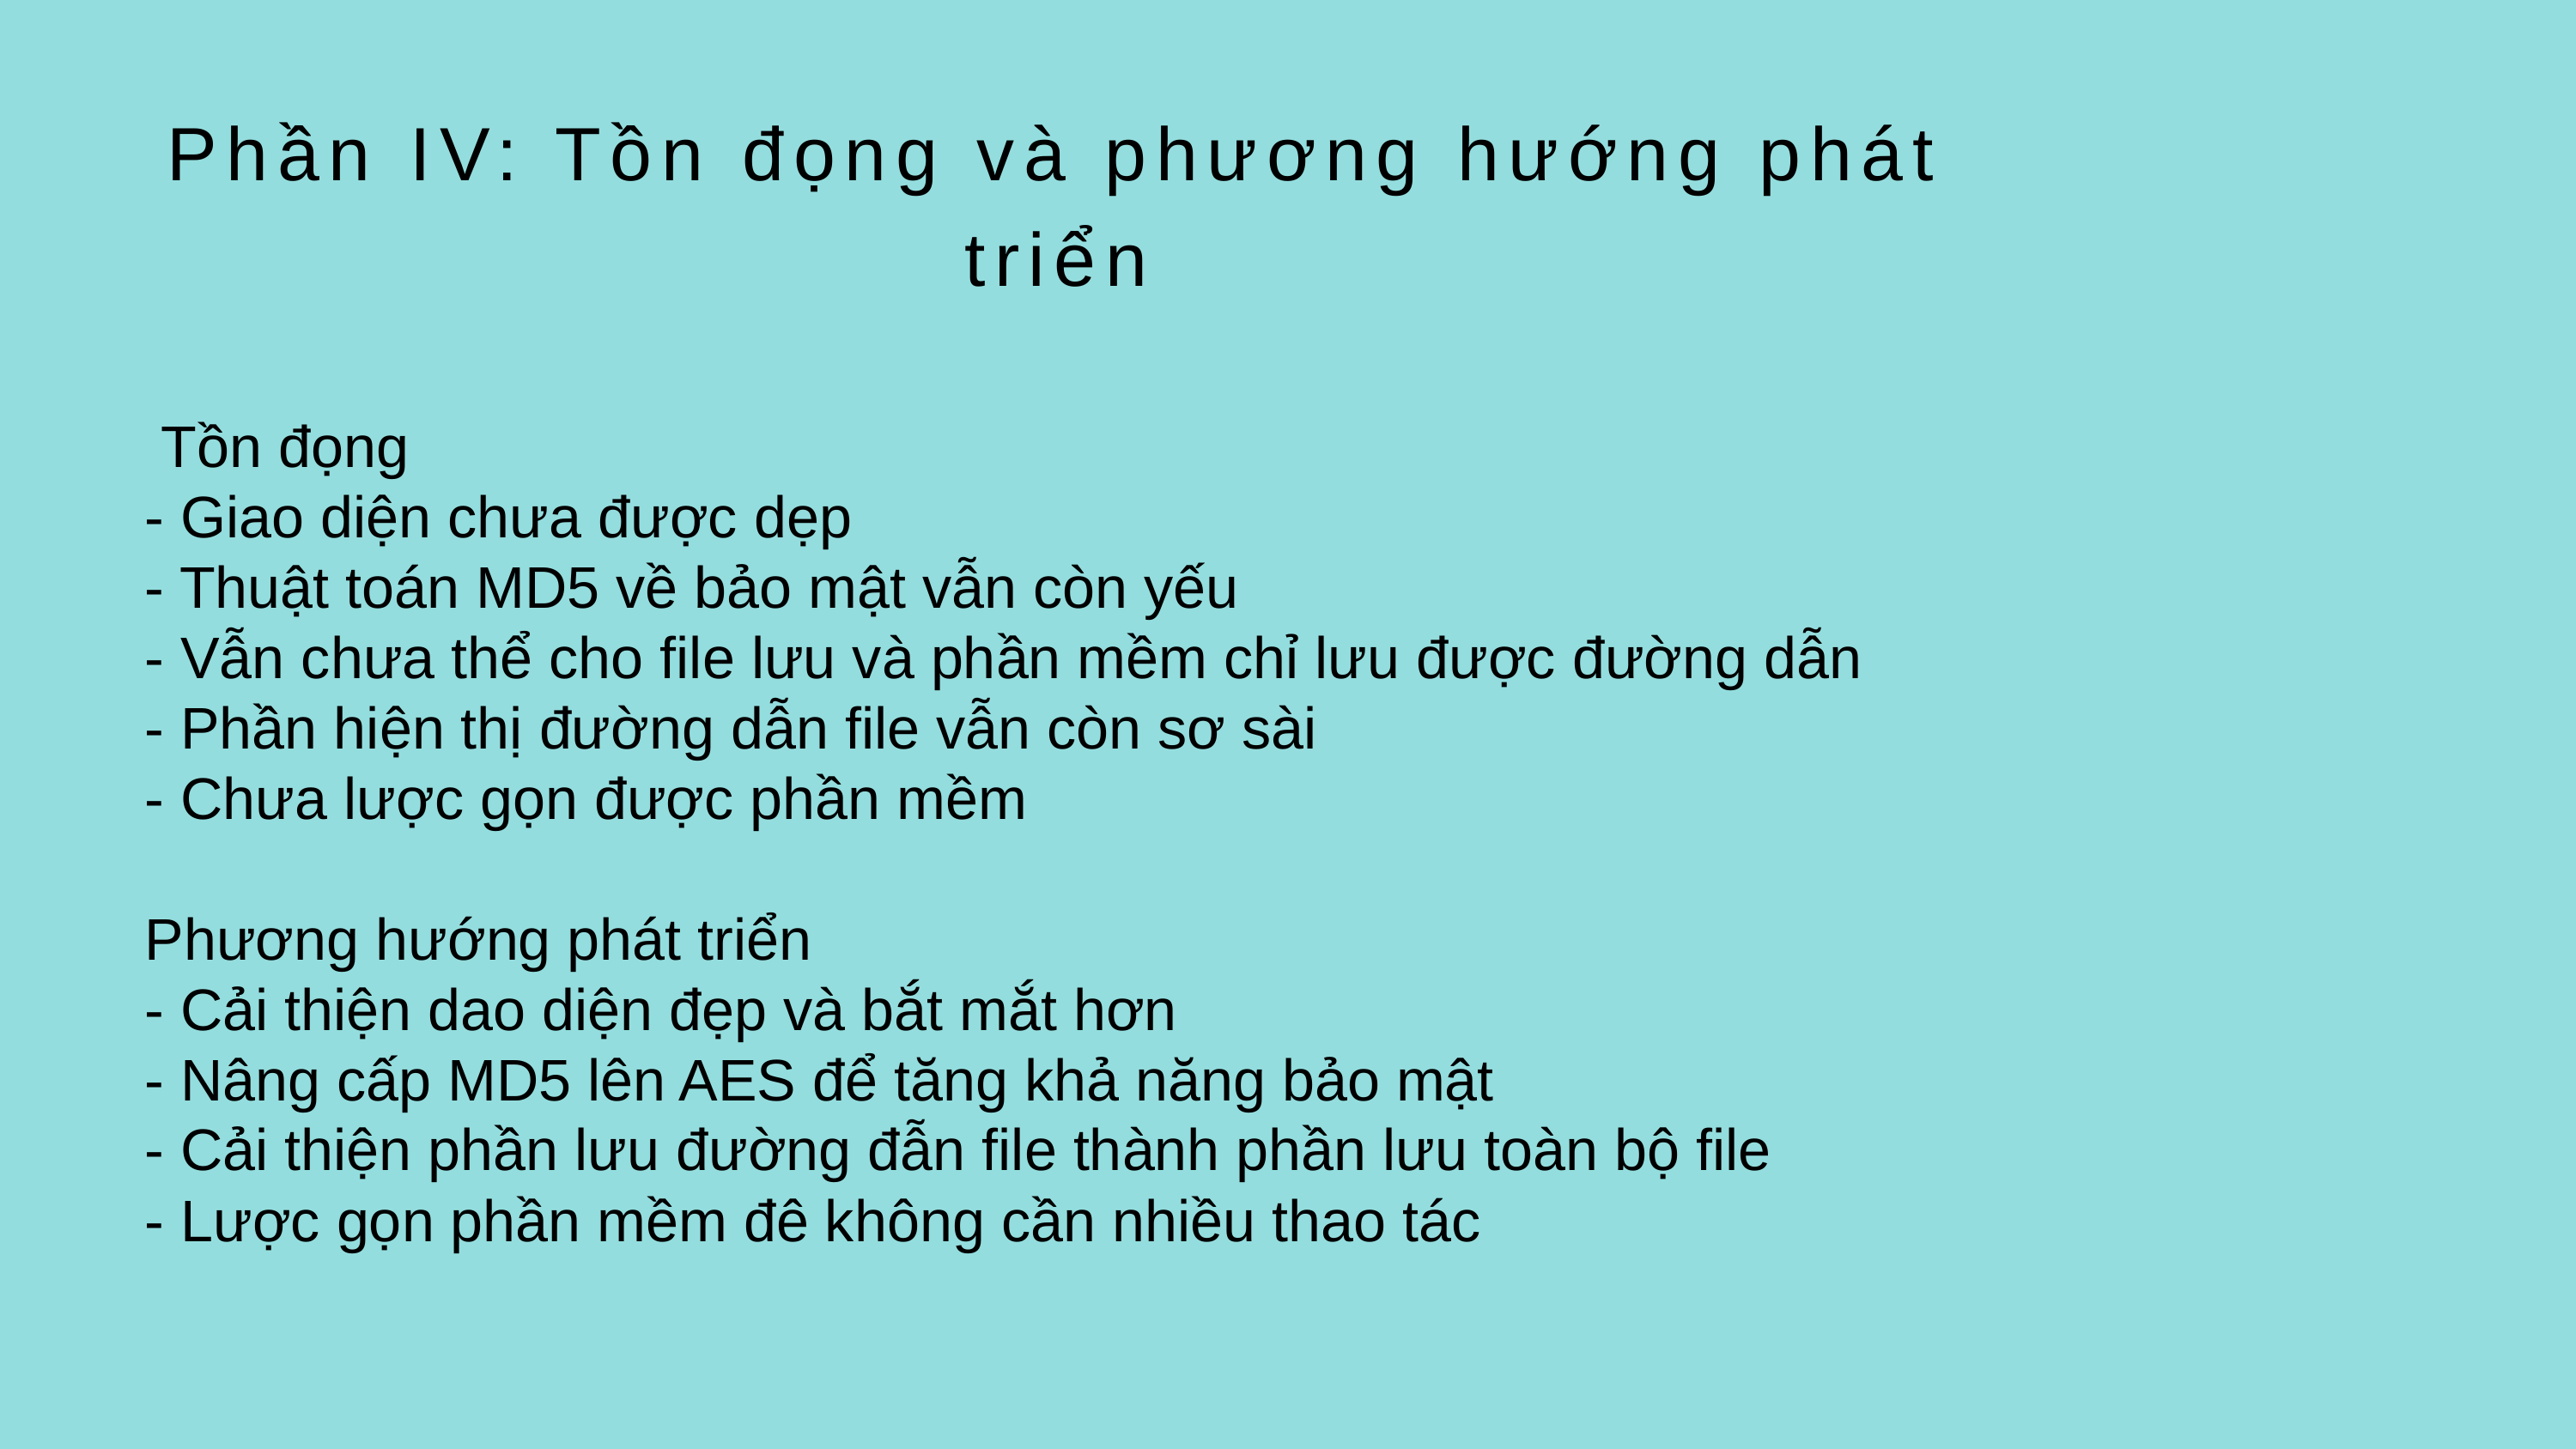

Phần IV: Tồn đọng và phương hướng phát triển
 Tồn đọng
- Giao diện chưa được dẹp
- Thuật toán MD5 về bảo mật vẫn còn yếu
- Vẫn chưa thể cho file lưu và phần mềm chỉ lưu được đường dẫn
- Phần hiện thị đường dẫn file vẫn còn sơ sài
- Chưa lược gọn được phần mềm

Phương hướng phát triển
- Cải thiện dao diện đẹp và bắt mắt hơn
- Nâng cấp MD5 lên AES để tăng khả năng bảo mật
- Cải thiện phần lưu đường đẫn file thành phần lưu toàn bộ file
- Lược gọn phần mềm đê không cần nhiều thao tác